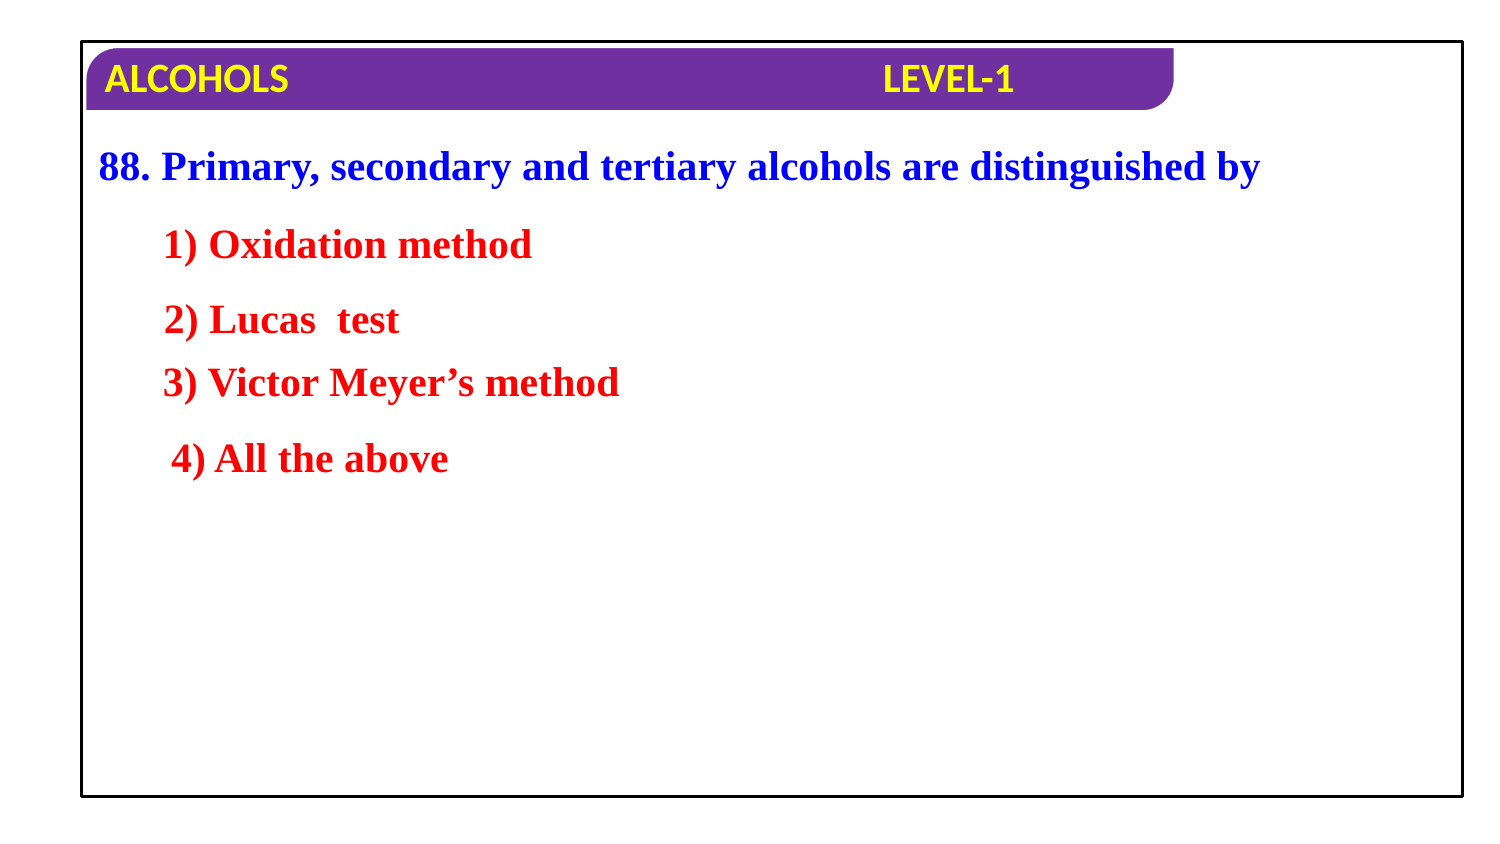

88. Primary, secondary and tertiary alcohols are distinguished by
1) Oxidation method
2) Lucas  test
3) Victor Meyer’s method
4) All the above